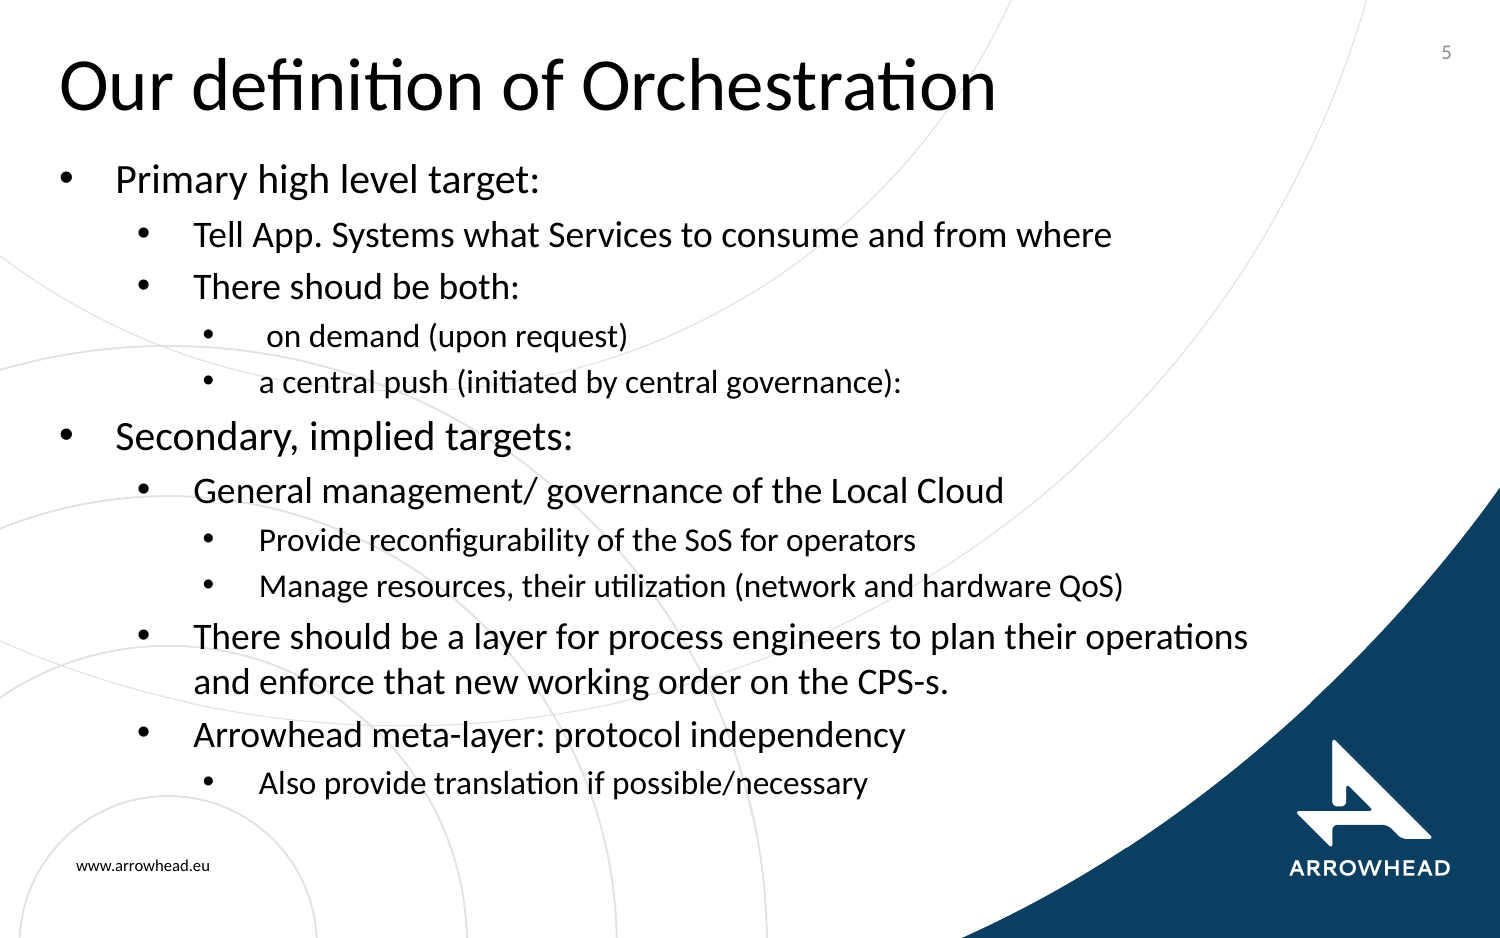

5
# Our definition of Orchestration
Primary high level target:
Tell App. Systems what Services to consume and from where
There shoud be both:
 on demand (upon request)
a central push (initiated by central governance):
Secondary, implied targets:
General management/ governance of the Local Cloud
Provide reconfigurability of the SoS for operators
Manage resources, their utilization (network and hardware QoS)
There should be a layer for process engineers to plan their operations and enforce that new working order on the CPS-s.
Arrowhead meta-layer: protocol independency
Also provide translation if possible/necessary